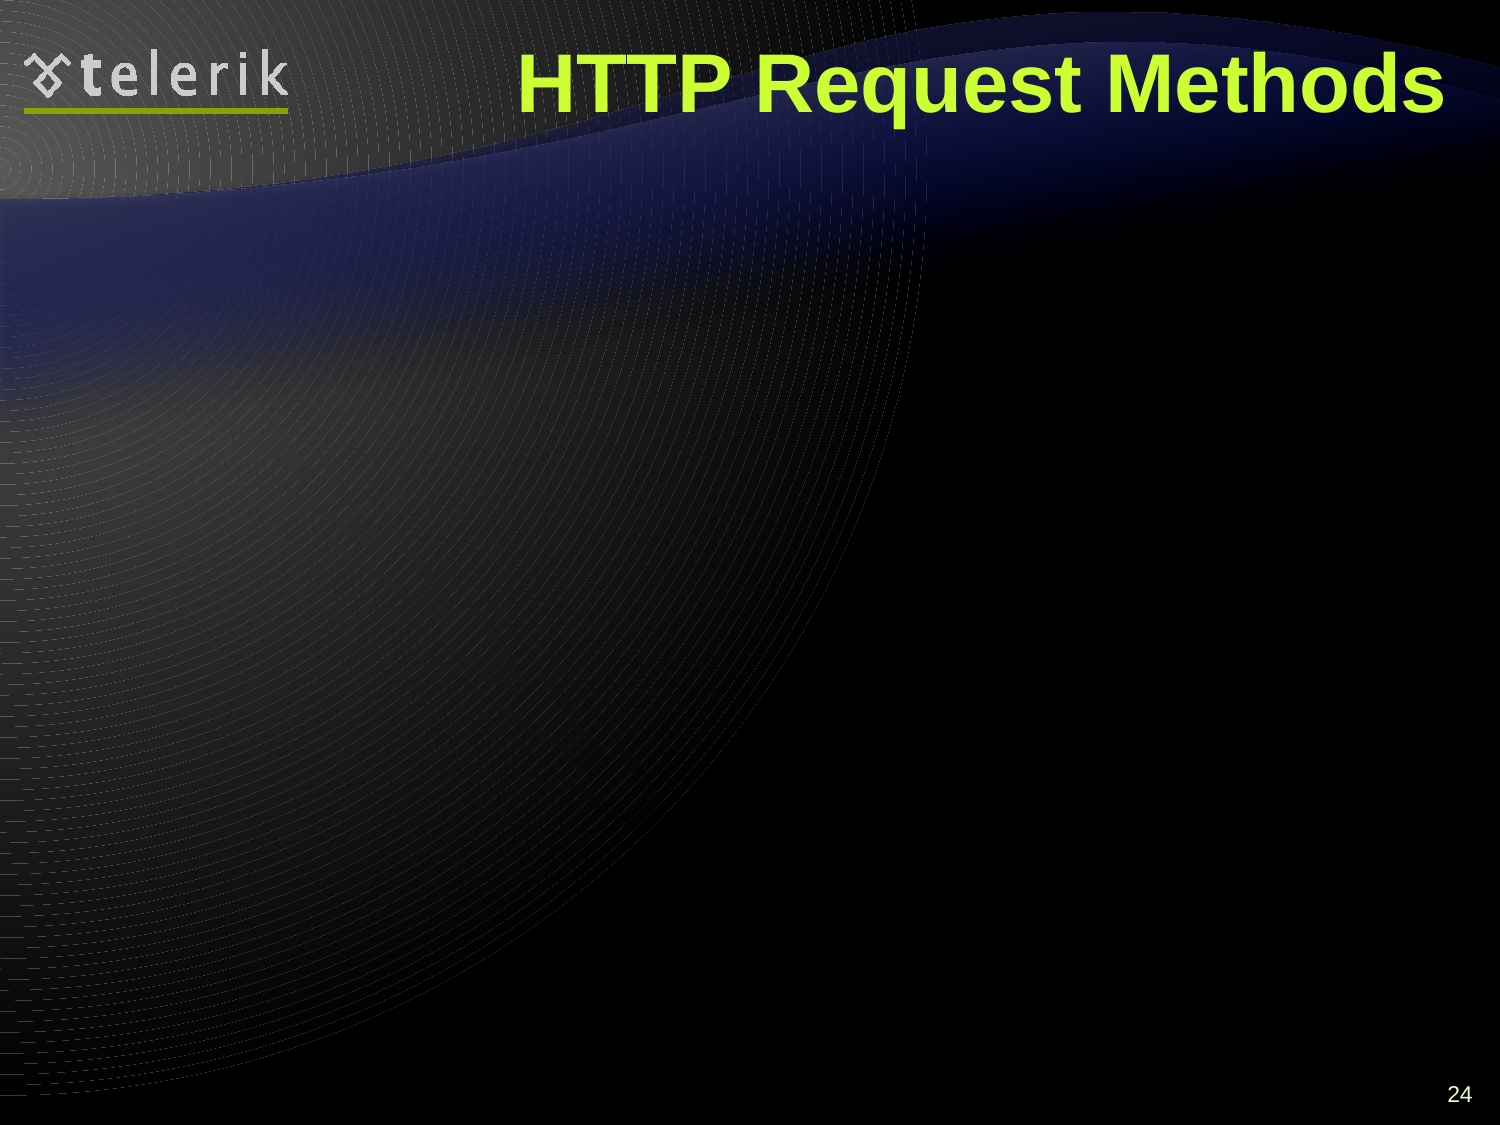

# HTTP Request Methods
HTTP request methods include
GET
Return current value of resource, run a program at the server, …
HEAD
Return the meta-data associated with a resource (headers only)
POST
Update a resource, provide input data to a program at the server, …
24